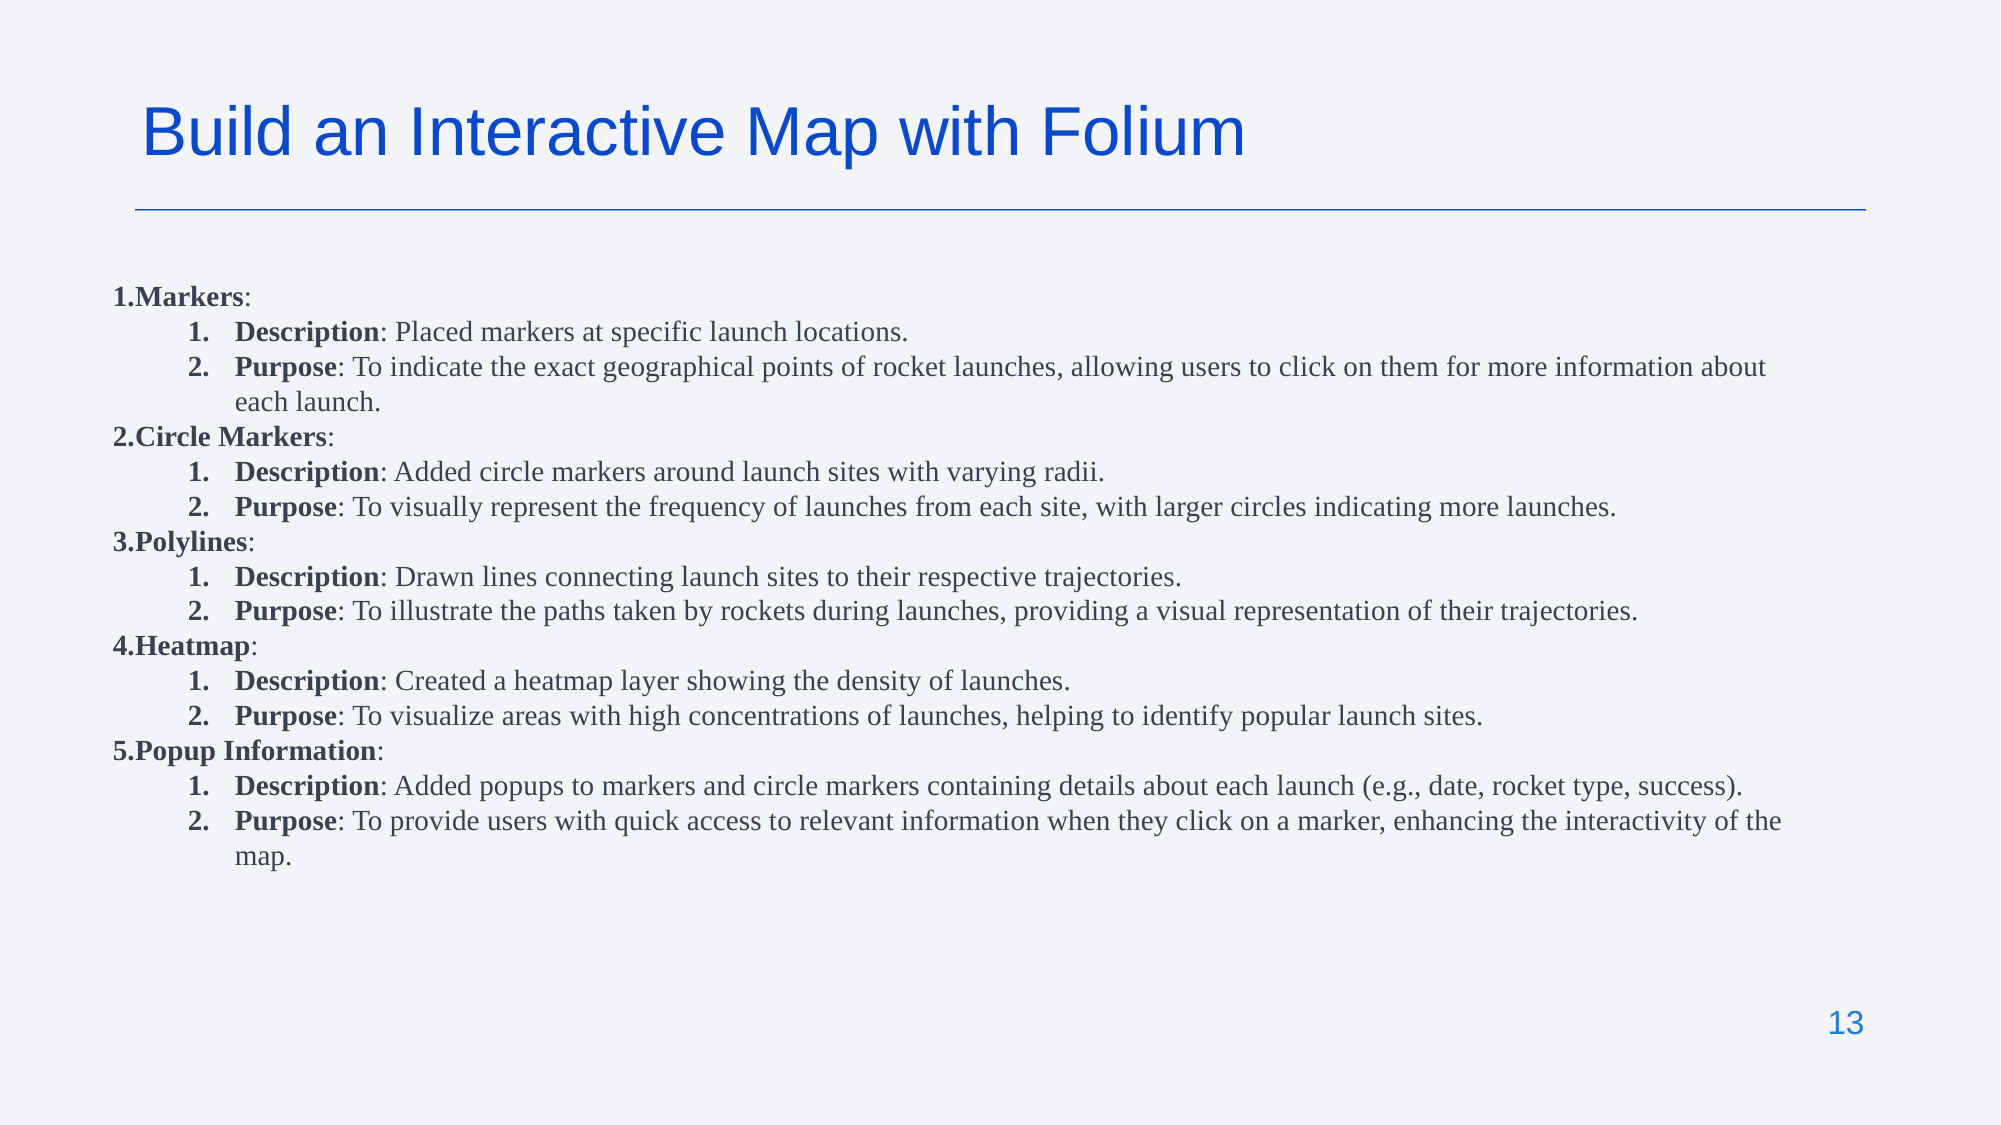

Build an Interactive Map with Folium
Markers:
Description: Placed markers at specific launch locations.
Purpose: To indicate the exact geographical points of rocket launches, allowing users to click on them for more information about each launch.
Circle Markers:
Description: Added circle markers around launch sites with varying radii.
Purpose: To visually represent the frequency of launches from each site, with larger circles indicating more launches.
Polylines:
Description: Drawn lines connecting launch sites to their respective trajectories.
Purpose: To illustrate the paths taken by rockets during launches, providing a visual representation of their trajectories.
Heatmap:
Description: Created a heatmap layer showing the density of launches.
Purpose: To visualize areas with high concentrations of launches, helping to identify popular launch sites.
Popup Information:
Description: Added popups to markers and circle markers containing details about each launch (e.g., date, rocket type, success).
Purpose: To provide users with quick access to relevant information when they click on a marker, enhancing the interactivity of the map.

13